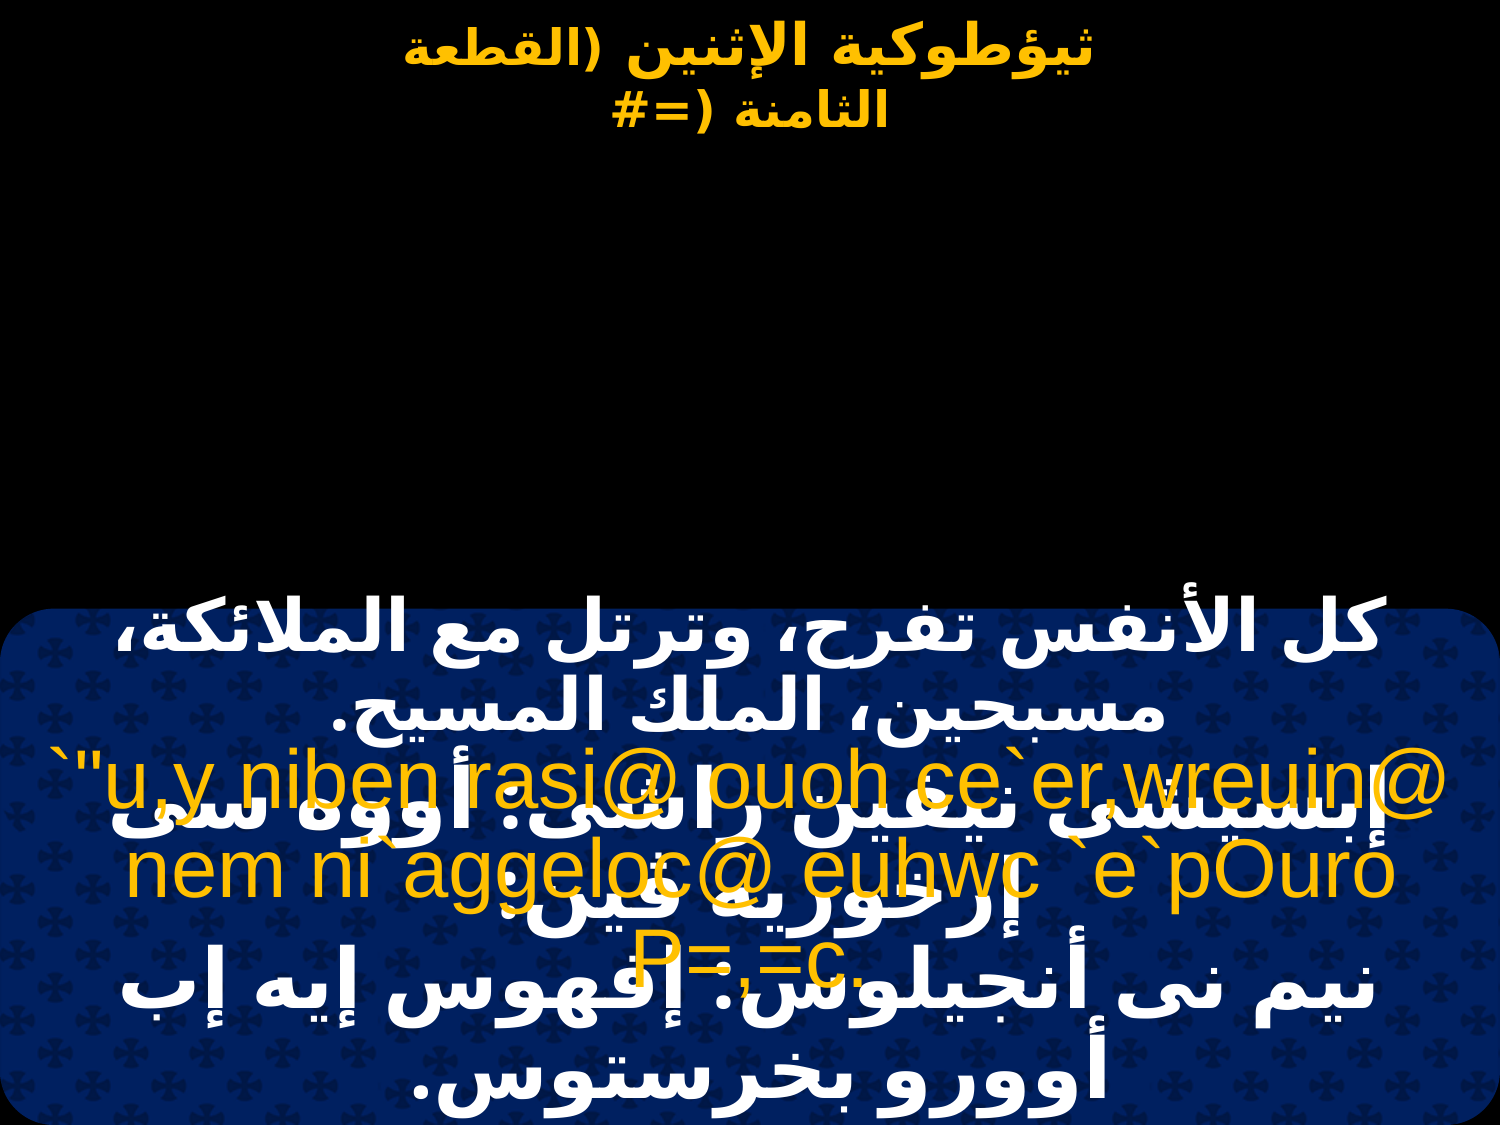

كل الأنفس تفرح، وترتل مع الملائكة، مسبحين، الملك المسيح.
`"u,y niben rasi@ ouoh ce`er,wreuin@
 nem ni`aggeloc@ euhwc `e`pOuro P=,=c.
إبسيشى نيفين راشى: أووه سى إرخوريه ڤين:
نيم نى أنجيلوس: إفهوس إيه إب أوورو بخرستوس.